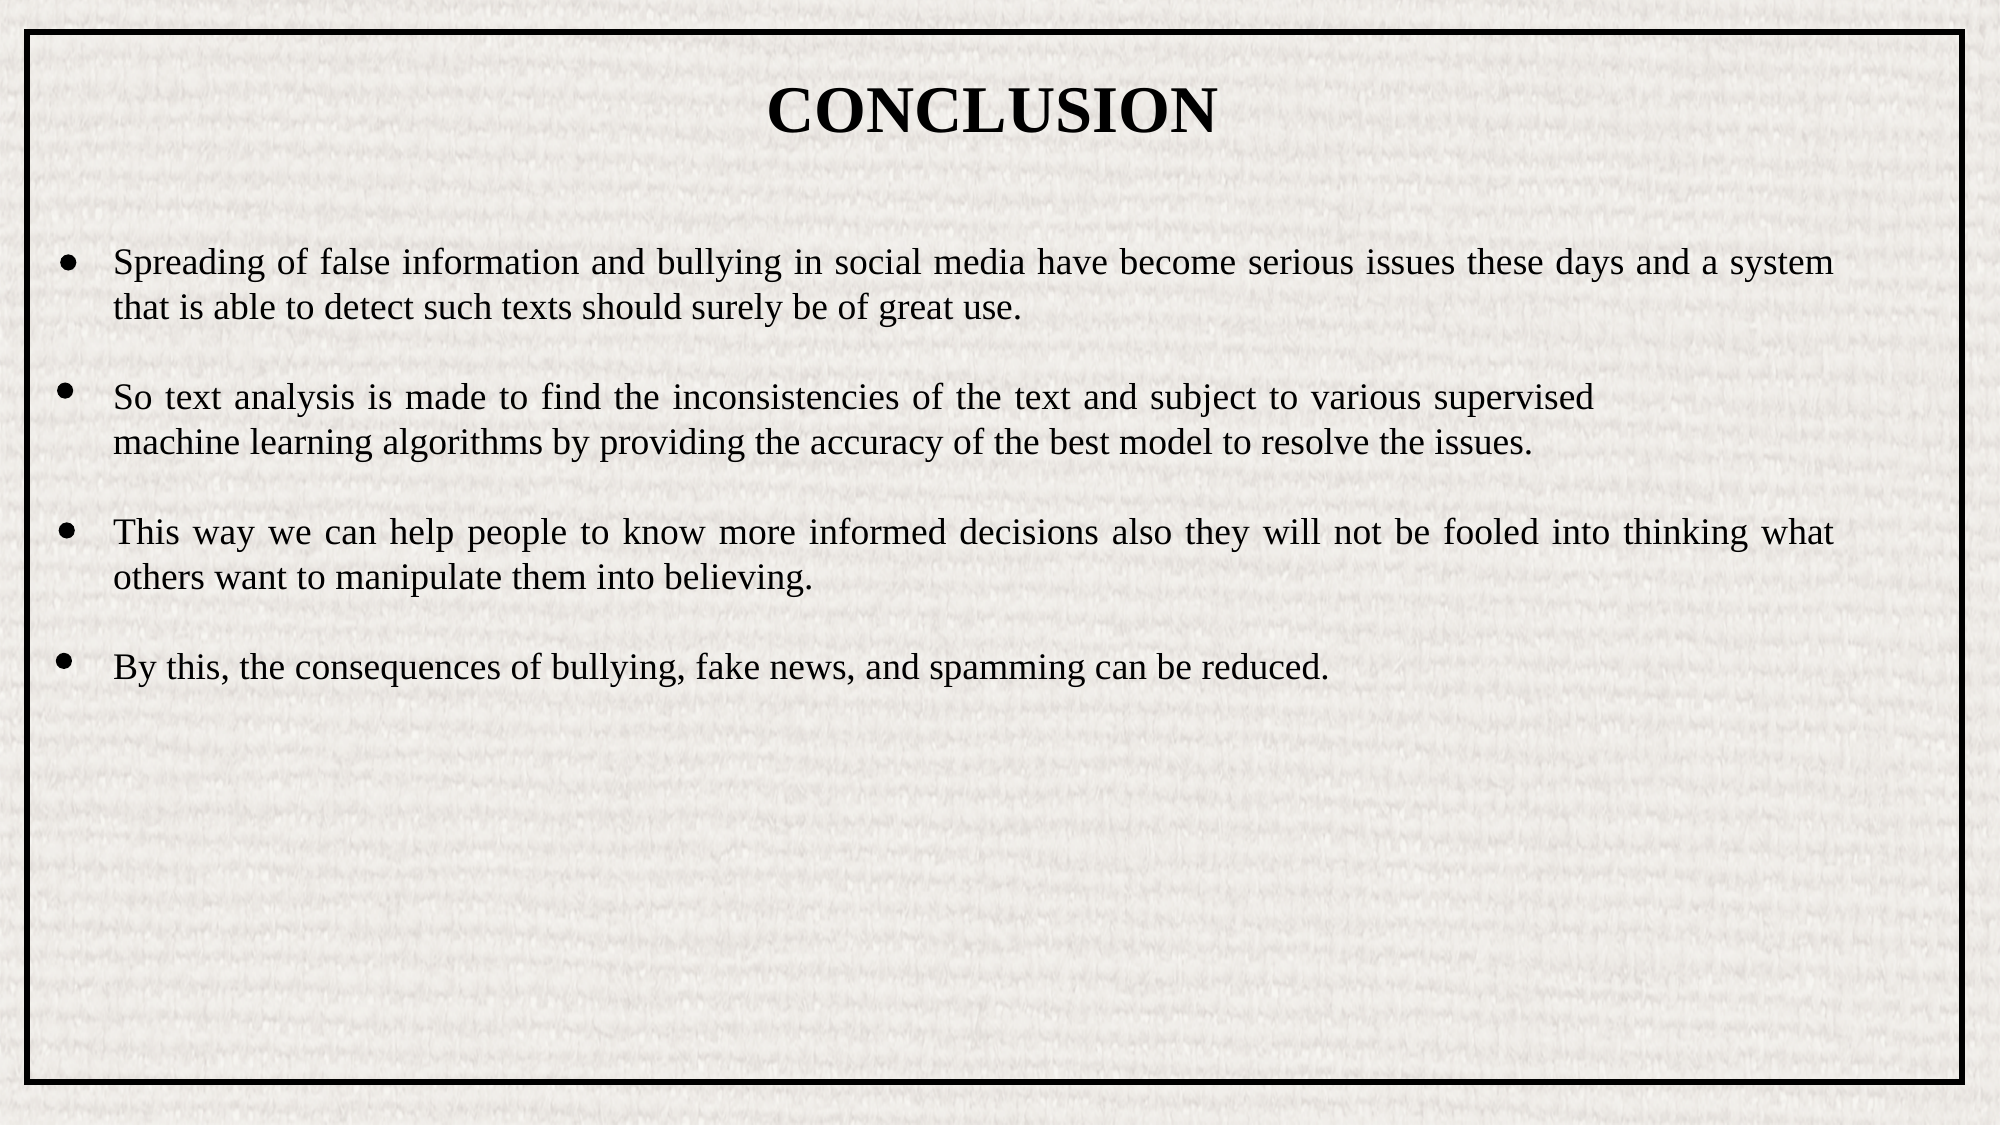

CONCLUSION
Spreading of false information and bullying in social media have become serious issues these days and a system that is able to detect such texts should surely be of great use.

So text analysis is made to find the inconsistencies of the text and subject to various supervised                    machine learning algorithms by providing the accuracy of the best model to resolve the issues.

This way we can help people to know more informed decisions also they will not be fooled into thinking what others want to manipulate them into believing.

By this, the consequences of bullying, fake news, and spamming can be reduced.